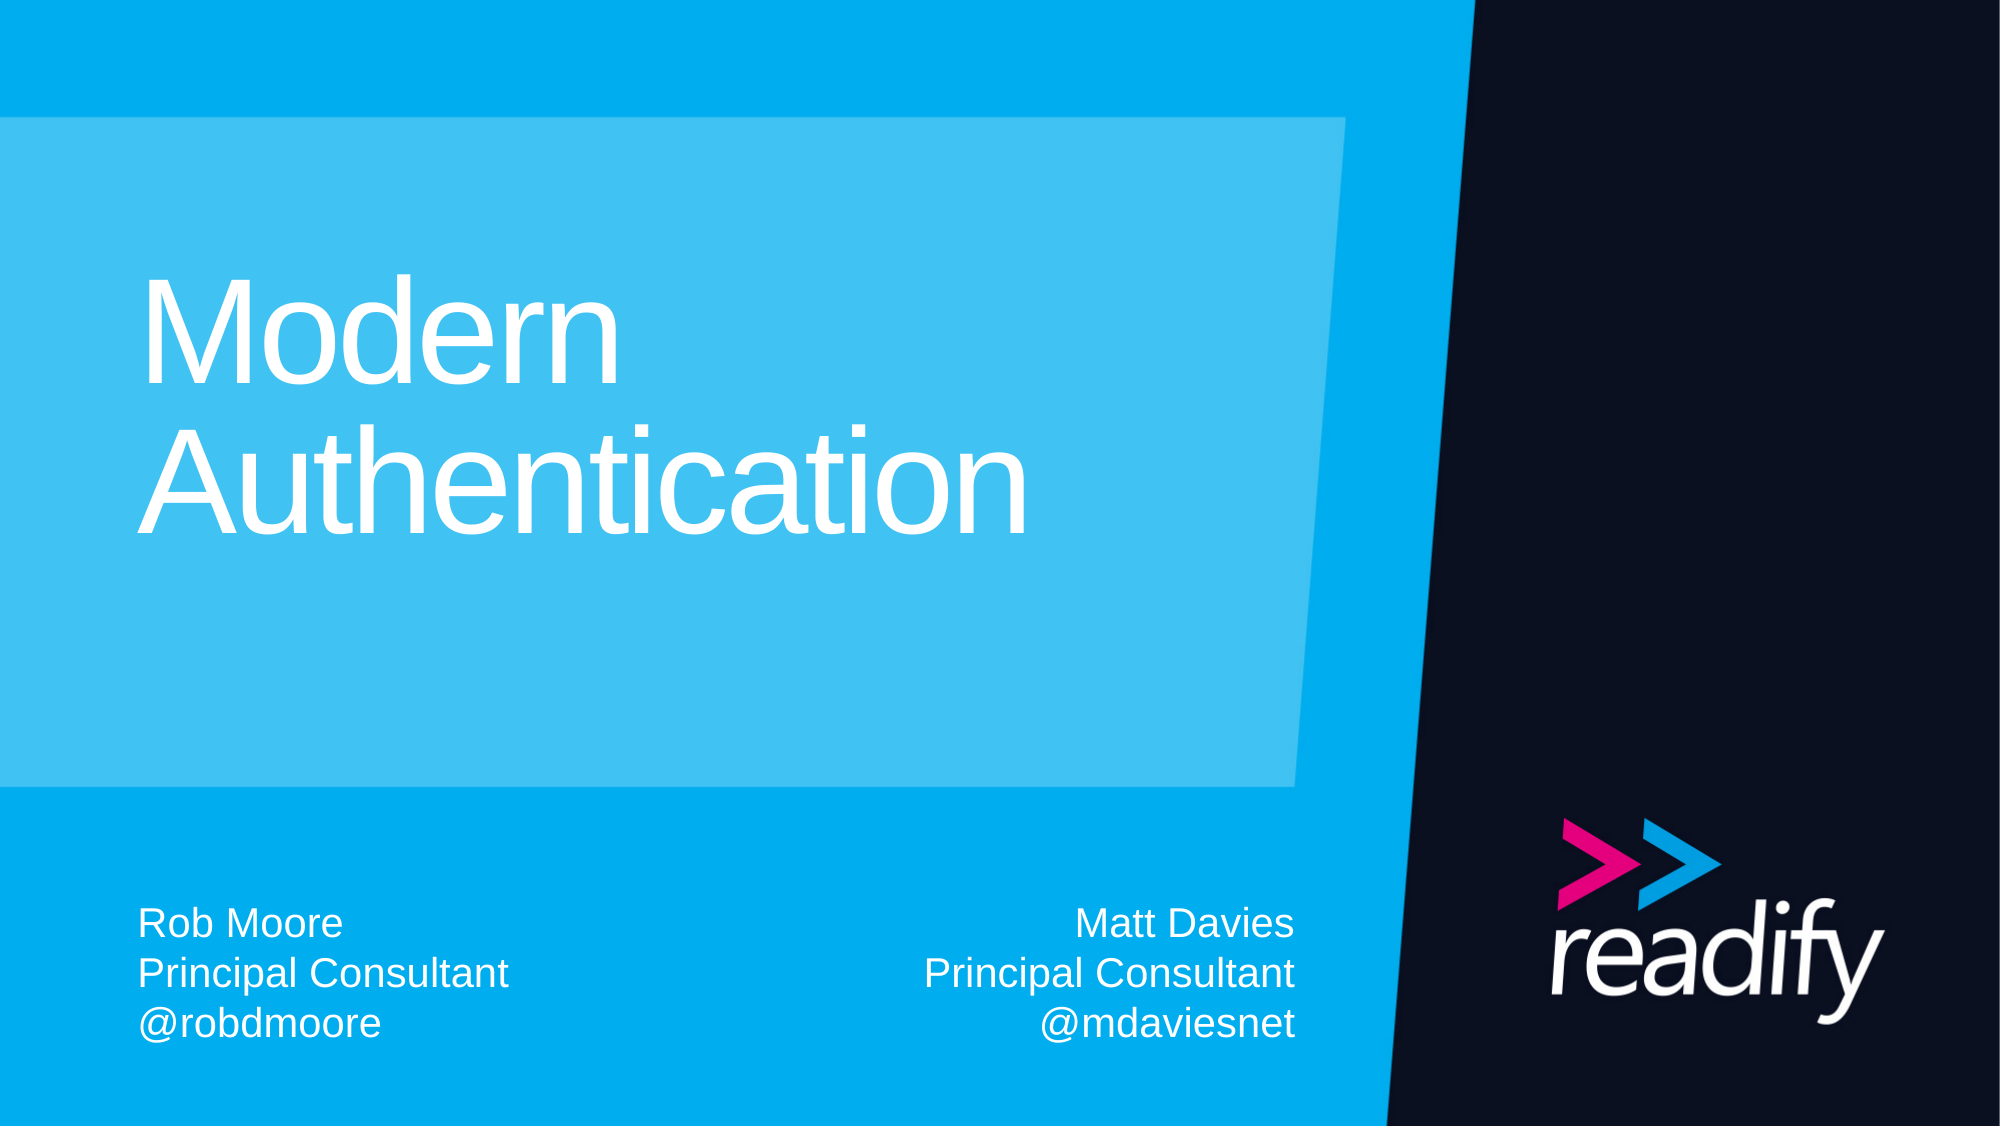

# Modern Authentication
Rob Moore
Principal Consultant
@robdmoore
Matt Davies
Principal Consultant
@mdaviesnet